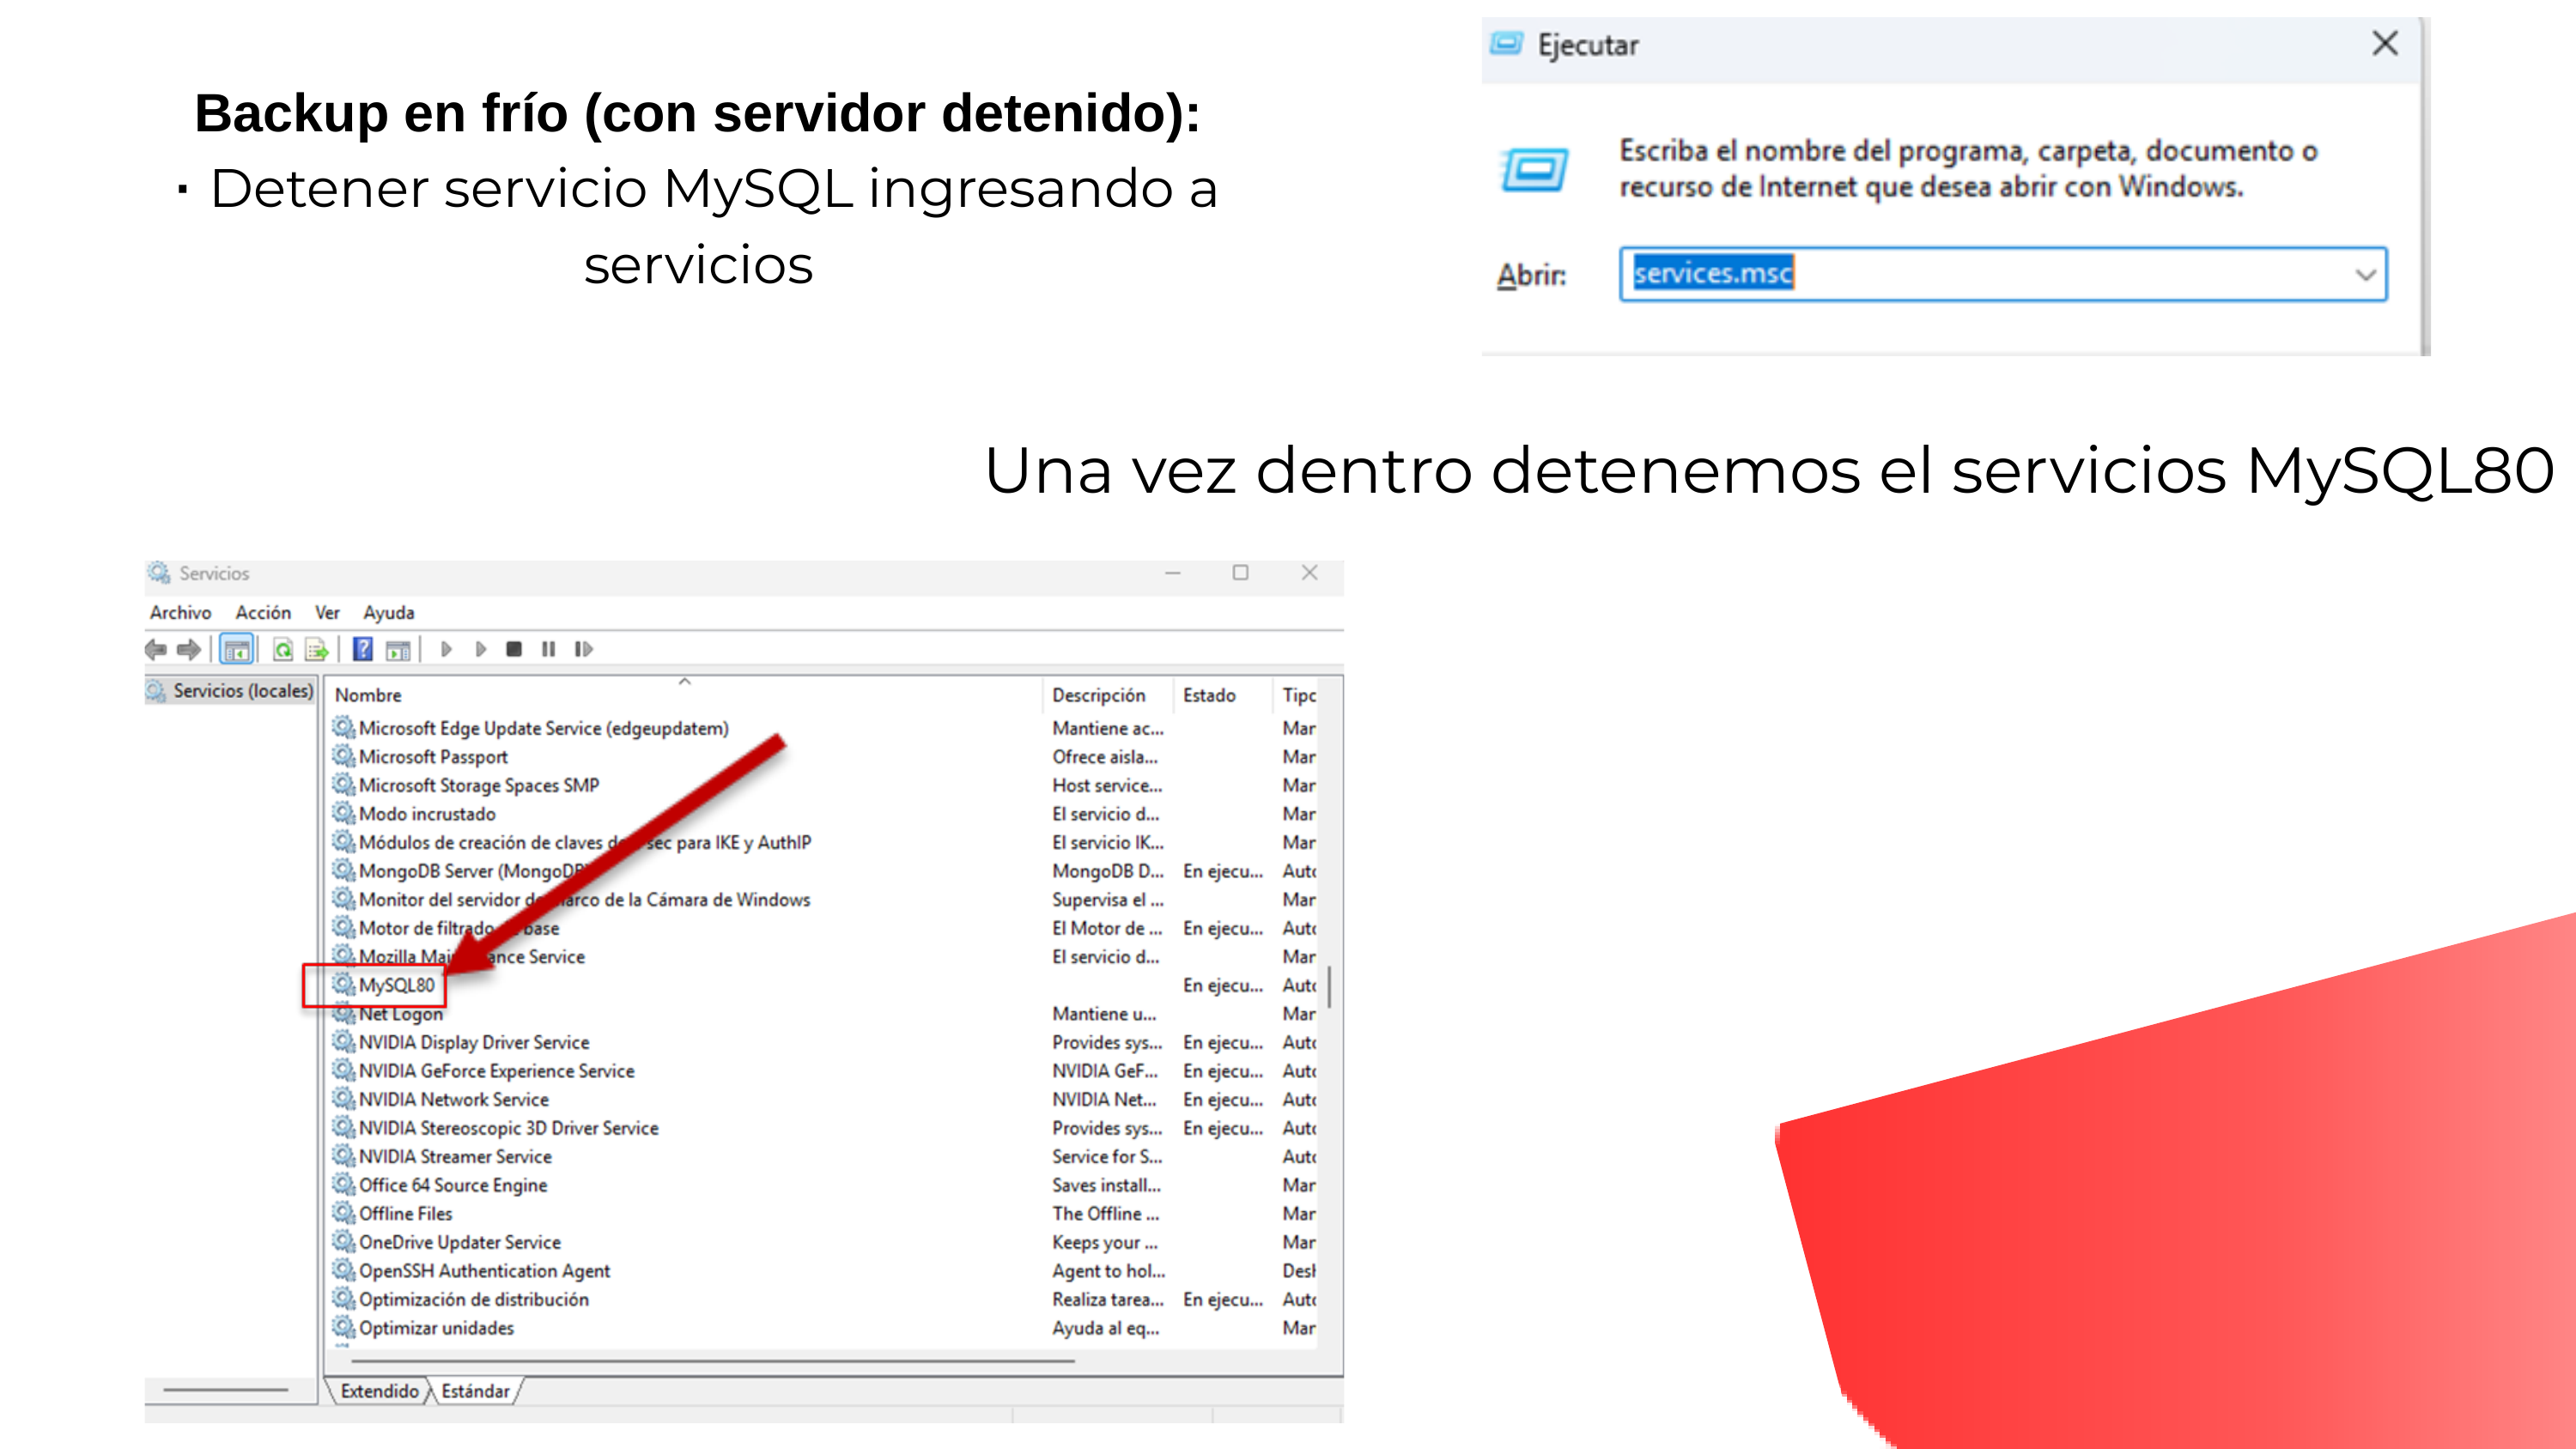

Backup en frío (con servidor detenido):
· Detener servicio MySQL ingresando a servicios
Una vez dentro detenemos el servicios MySQL80